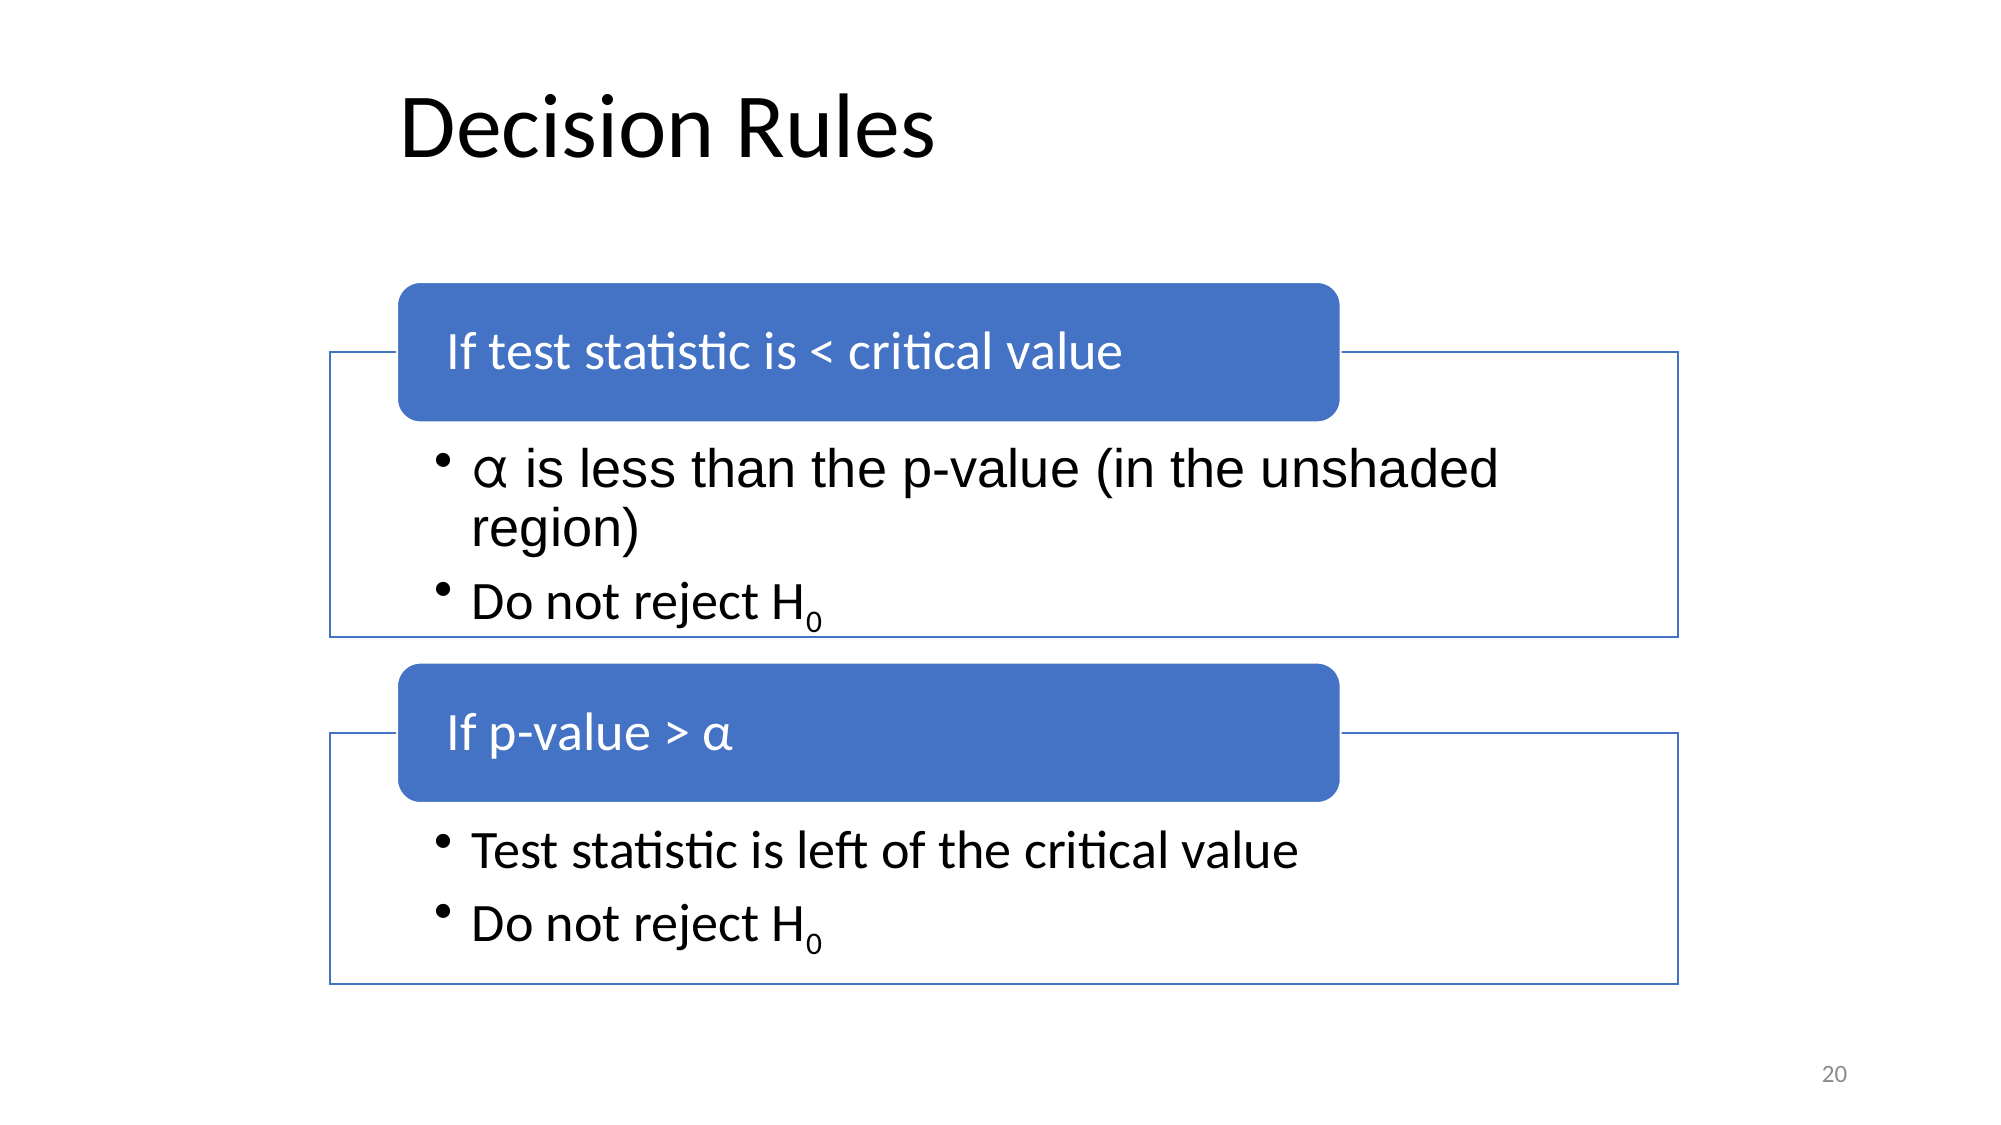

# Decision Rules
α is less than the p-value (in the unshaded region)
Do not reject H0
If test statistic is < critical value
Test statistic is left of the critical value
Do not reject H0
If p-value > α
20